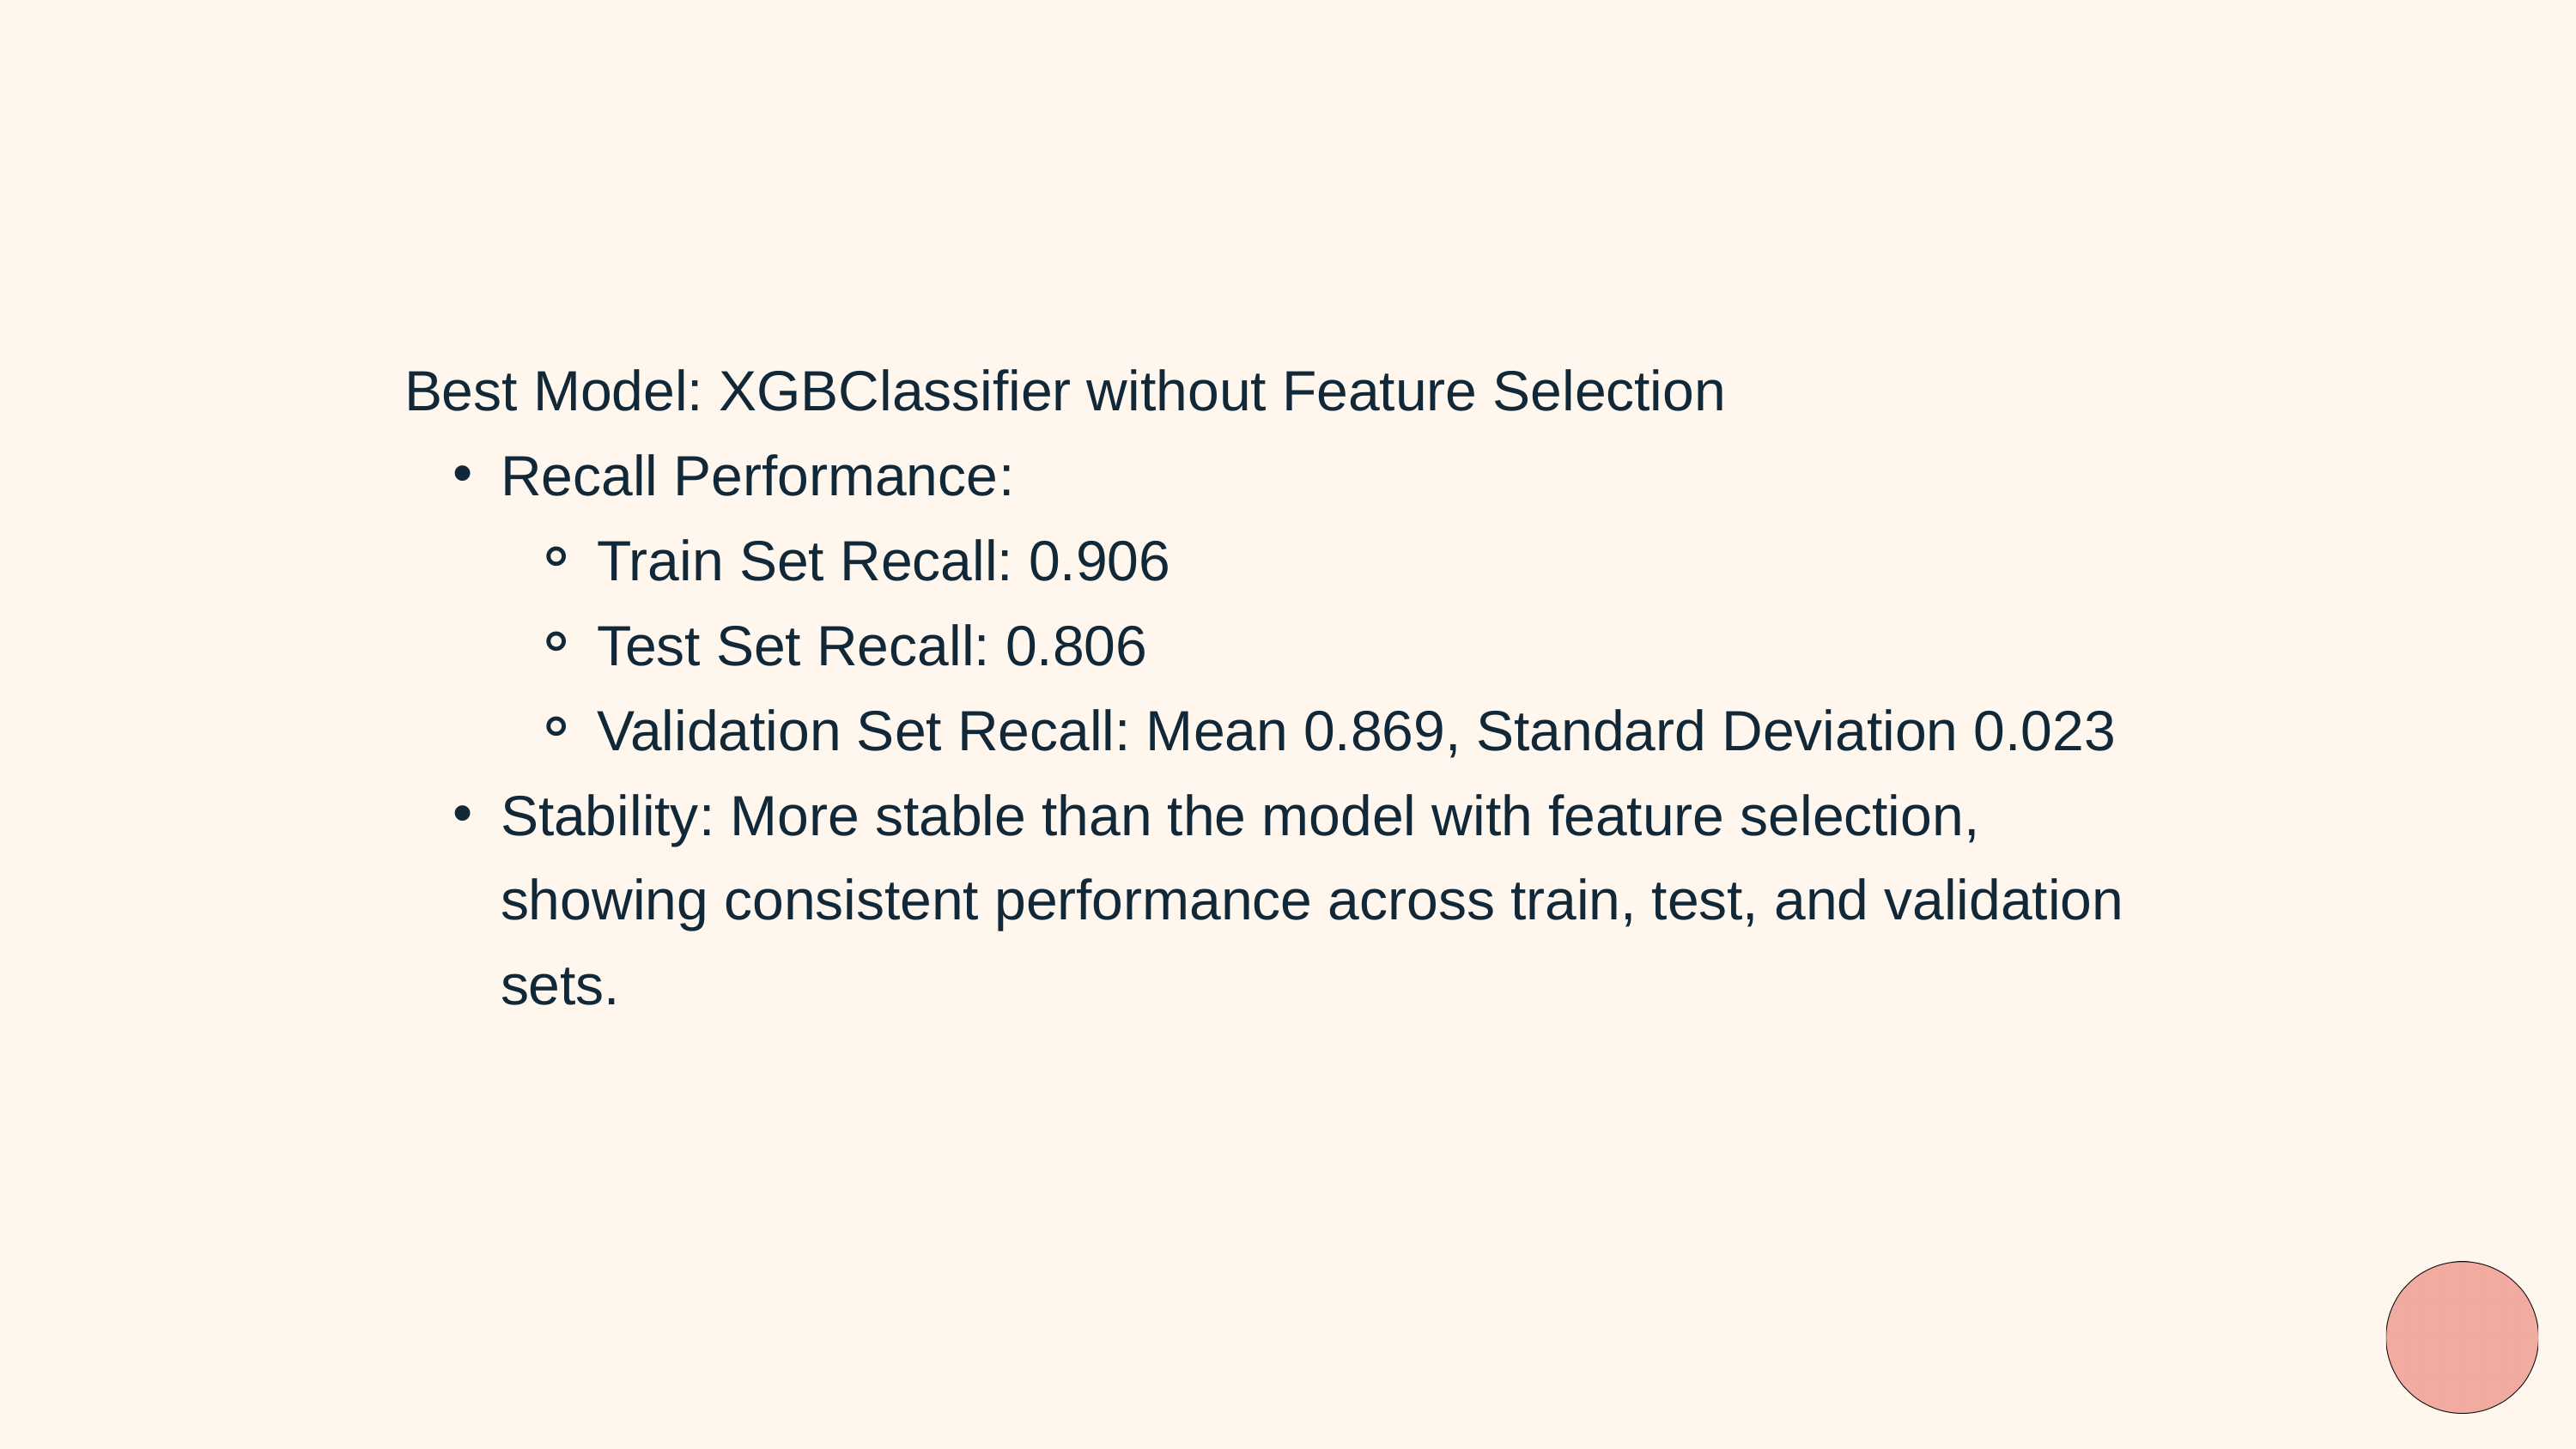

Best Model: XGBClassifier without Feature Selection
Recall Performance:
Train Set Recall: 0.906
Test Set Recall: 0.806
Validation Set Recall: Mean 0.869, Standard Deviation 0.023
Stability: More stable than the model with feature selection, showing consistent performance across train, test, and validation sets.